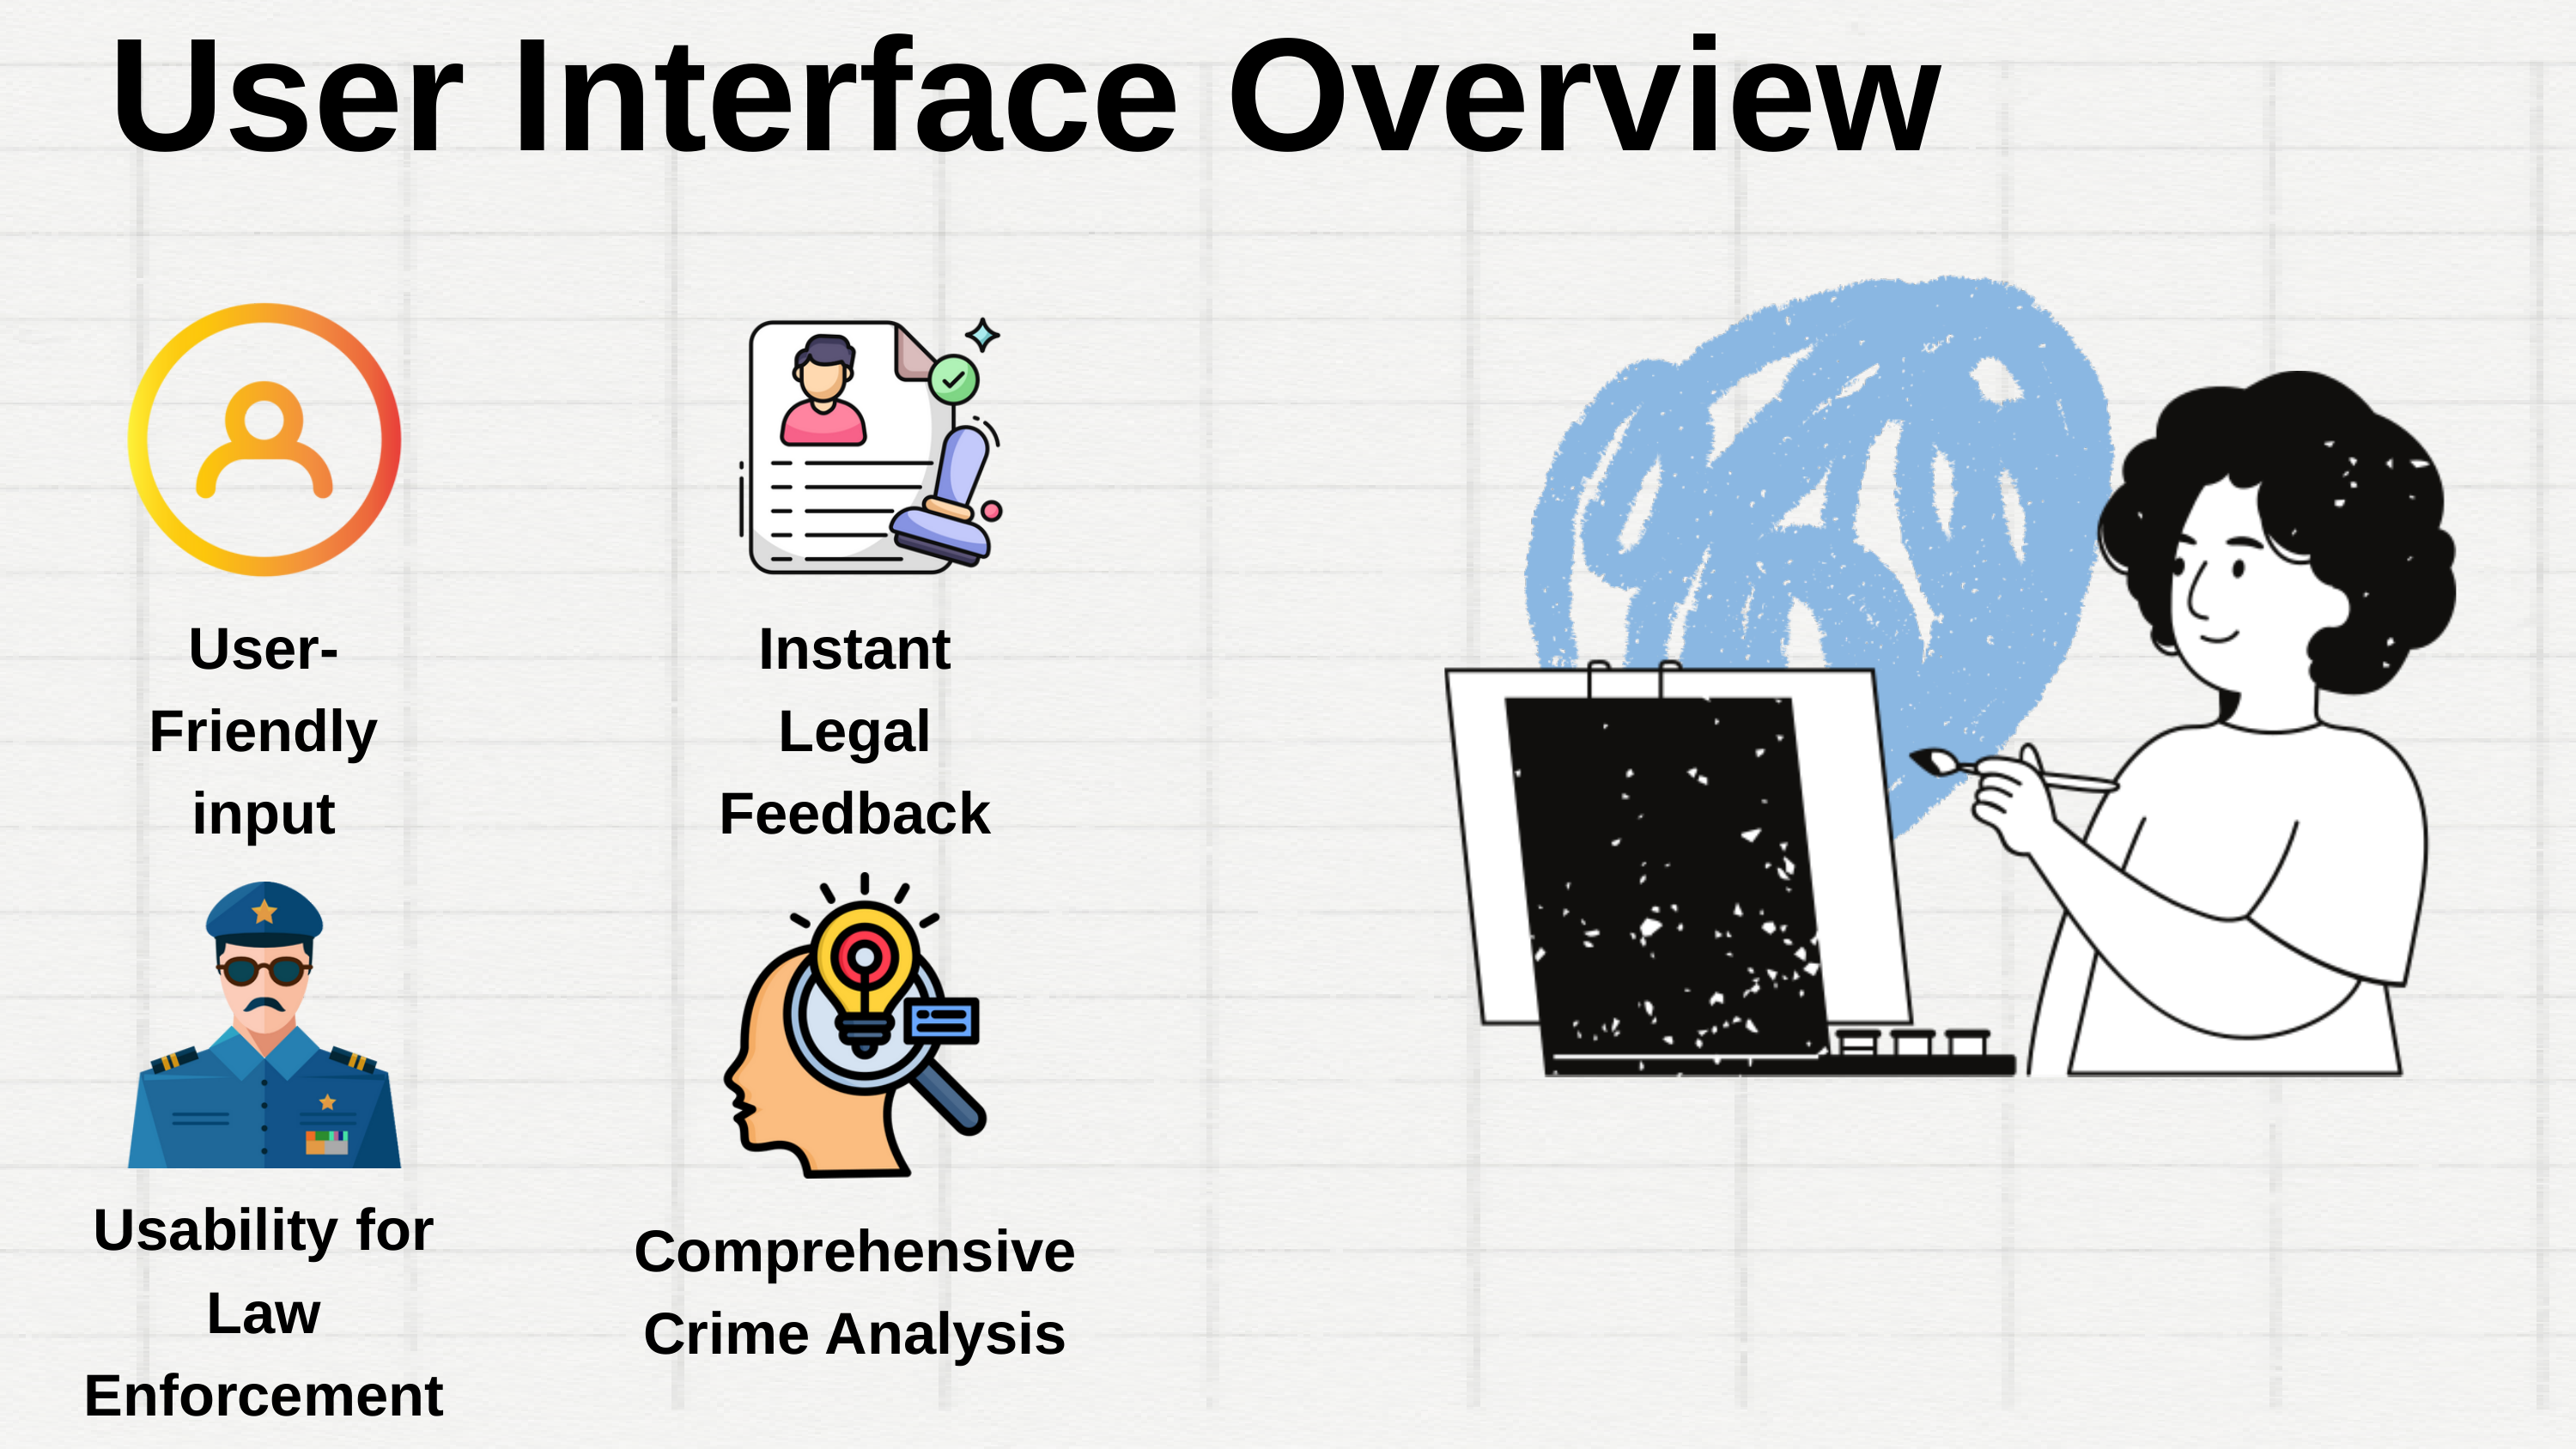

User Interface Overview

User-Friendly input
Instant
Legal
Feedback

Usability for Law Enforcement
Comprehensive Crime Analysis